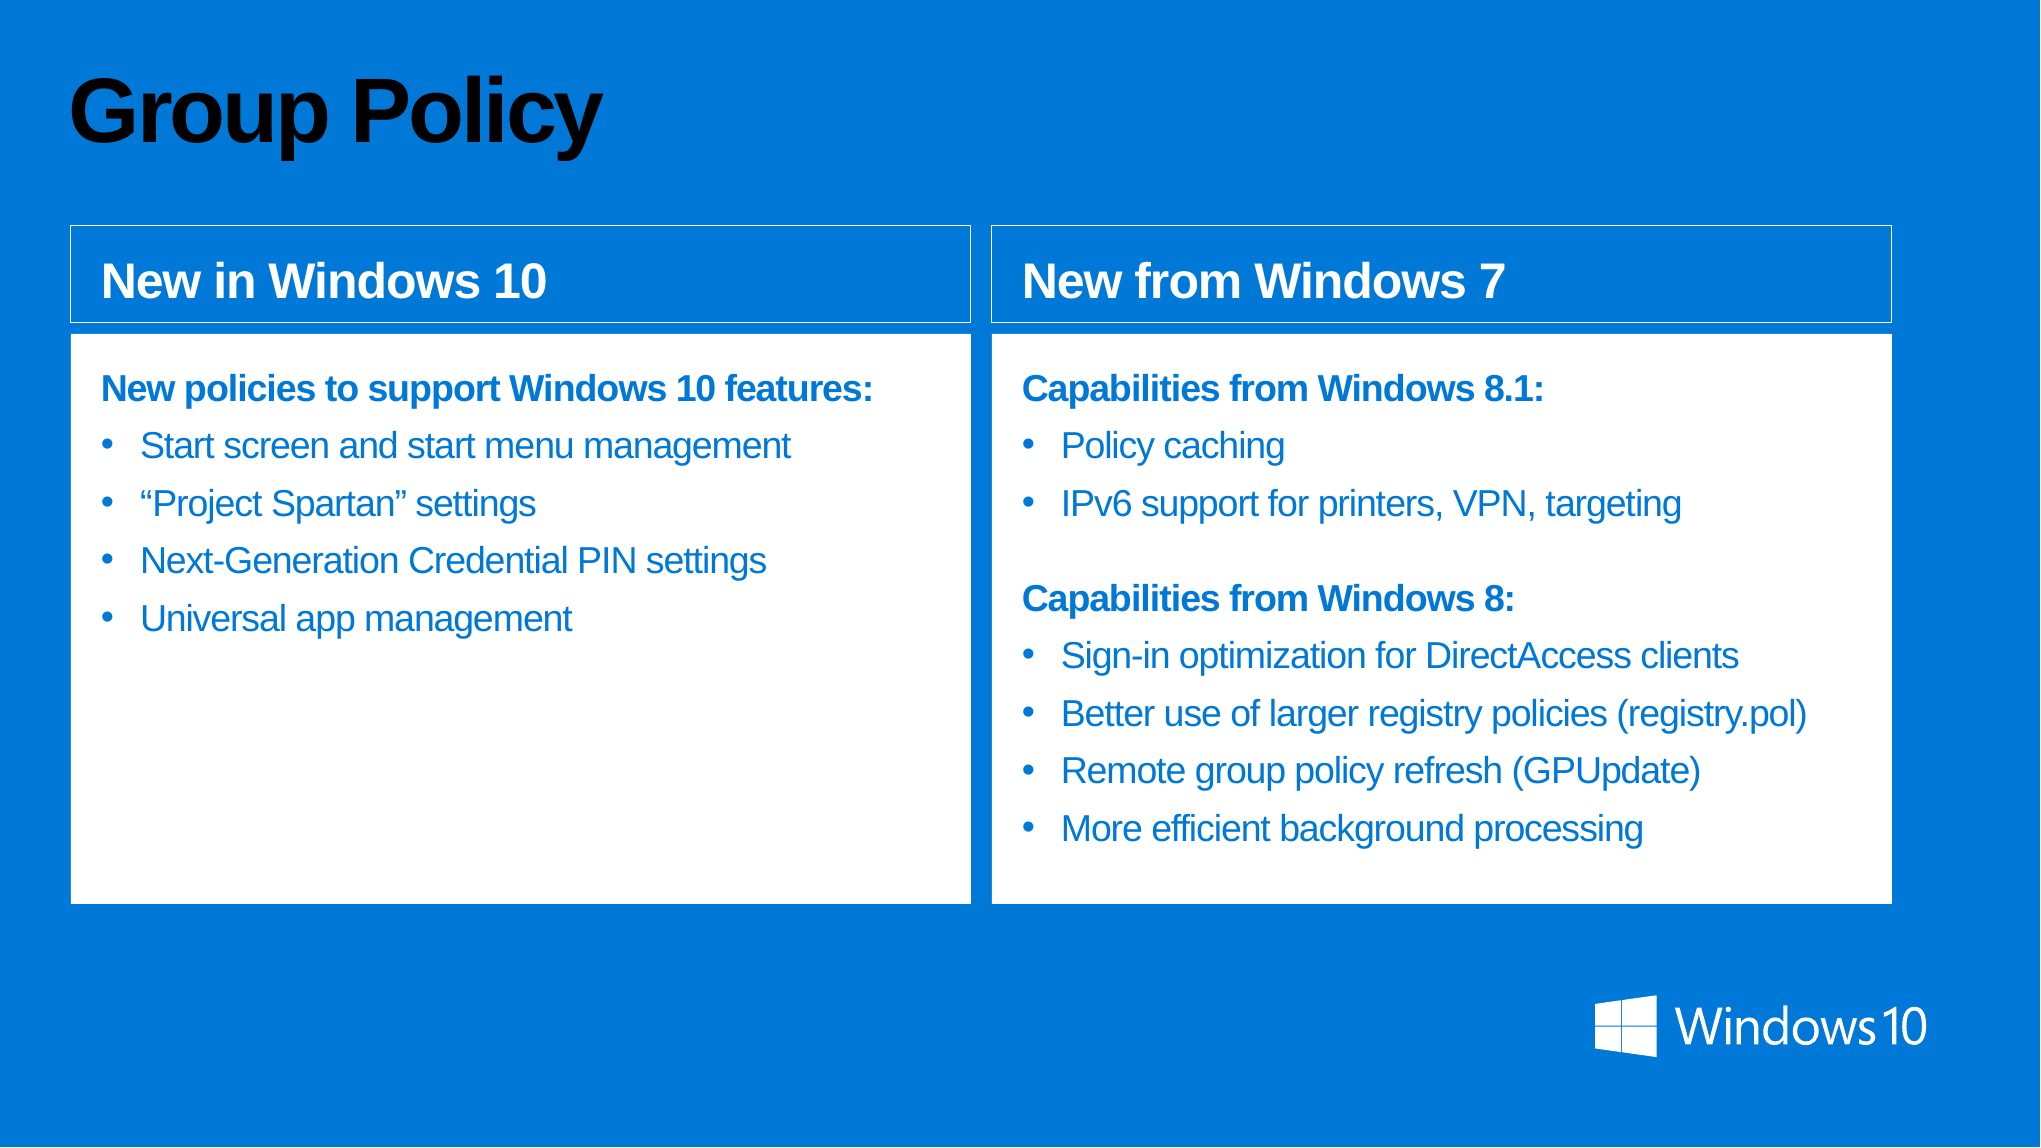

# Group Policy
New in Windows 10
New policies to support Windows 10 features:
Start screen and start menu management
“Project Spartan” settings
Next-Generation Credential PIN settings
Universal app management
New from Windows 7
Capabilities from Windows 8.1:
Policy caching
IPv6 support for printers, VPN, targeting
Capabilities from Windows 8:
Sign-in optimization for DirectAccess clients
Better use of larger registry policies (registry.pol)
Remote group policy refresh (GPUpdate)
More efficient background processing